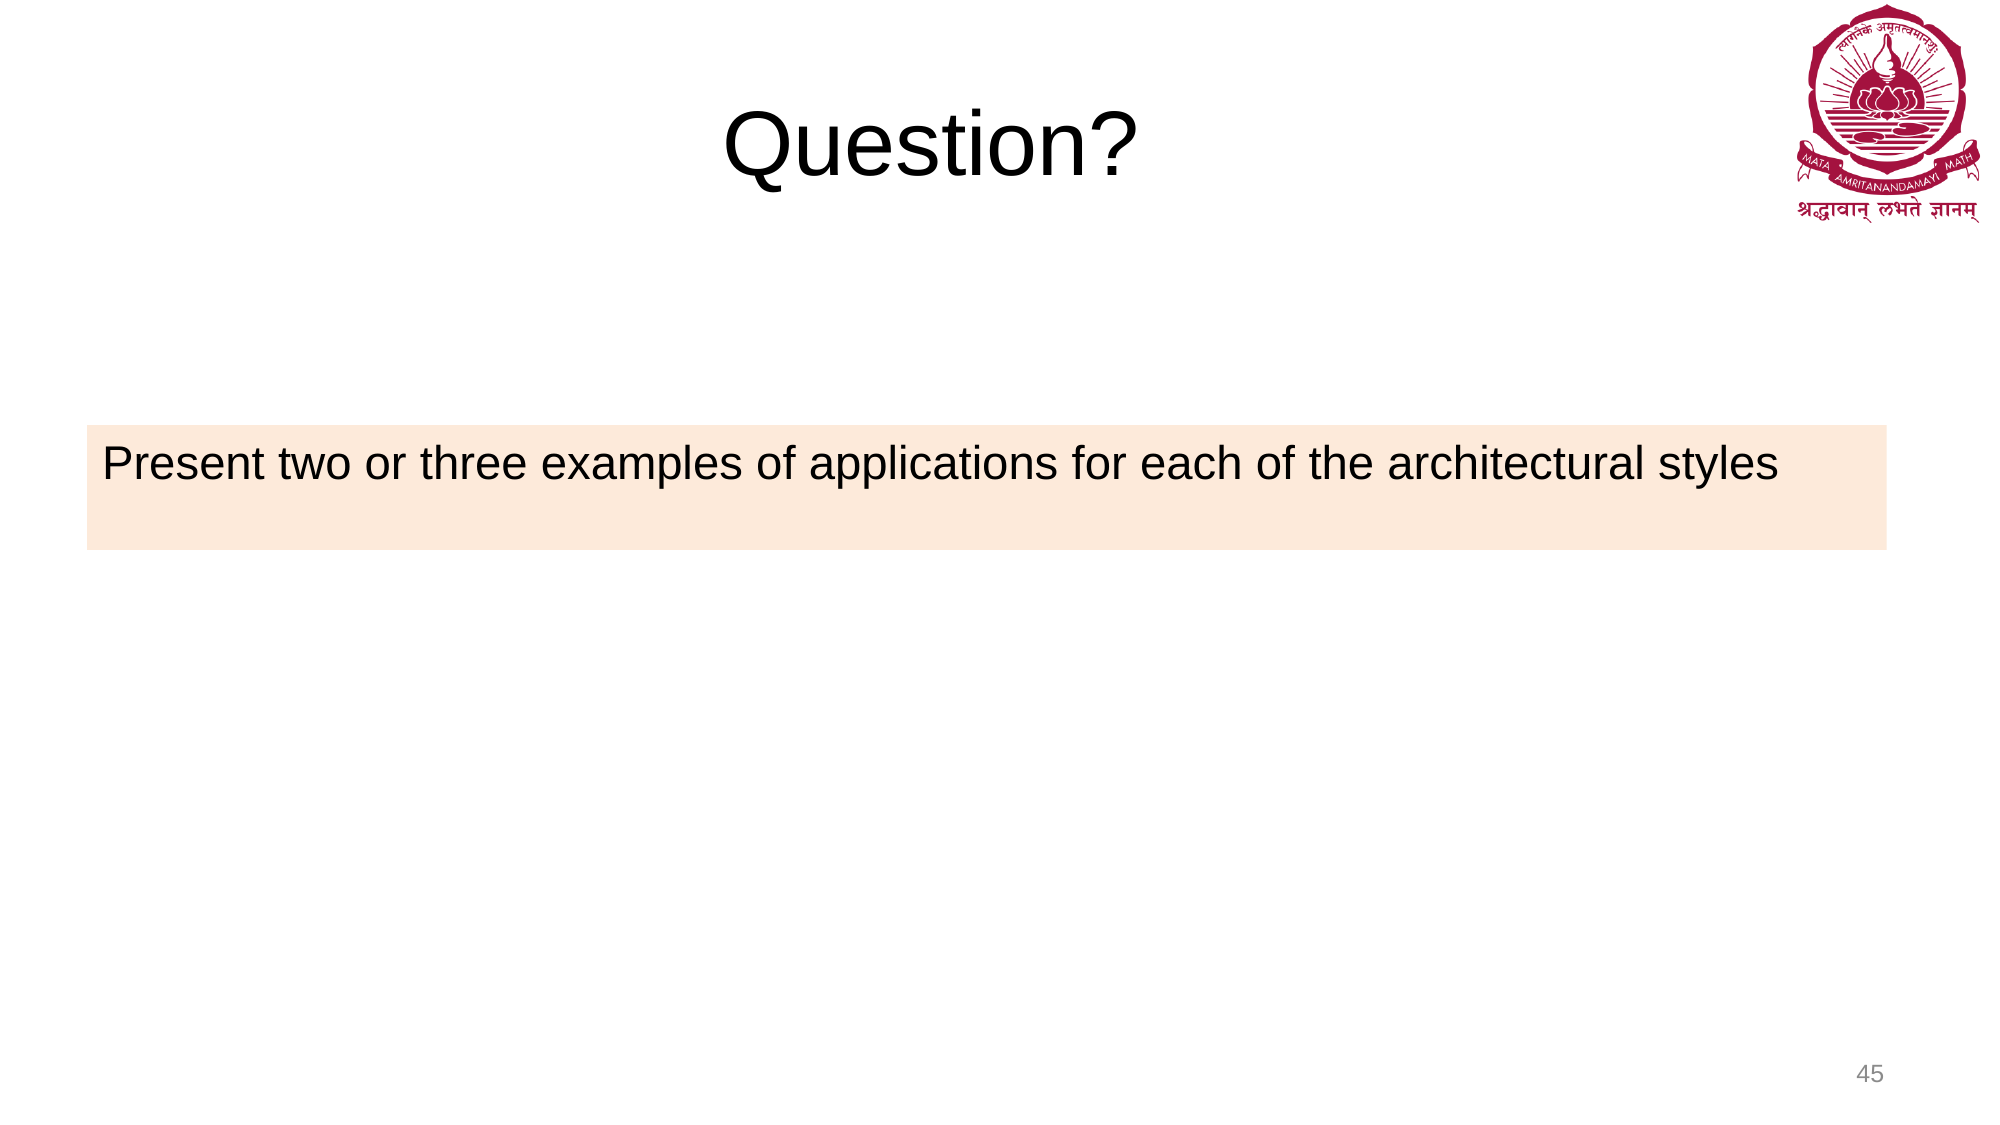

# Question?
Present two or three examples of applications for each of the architectural styles
45